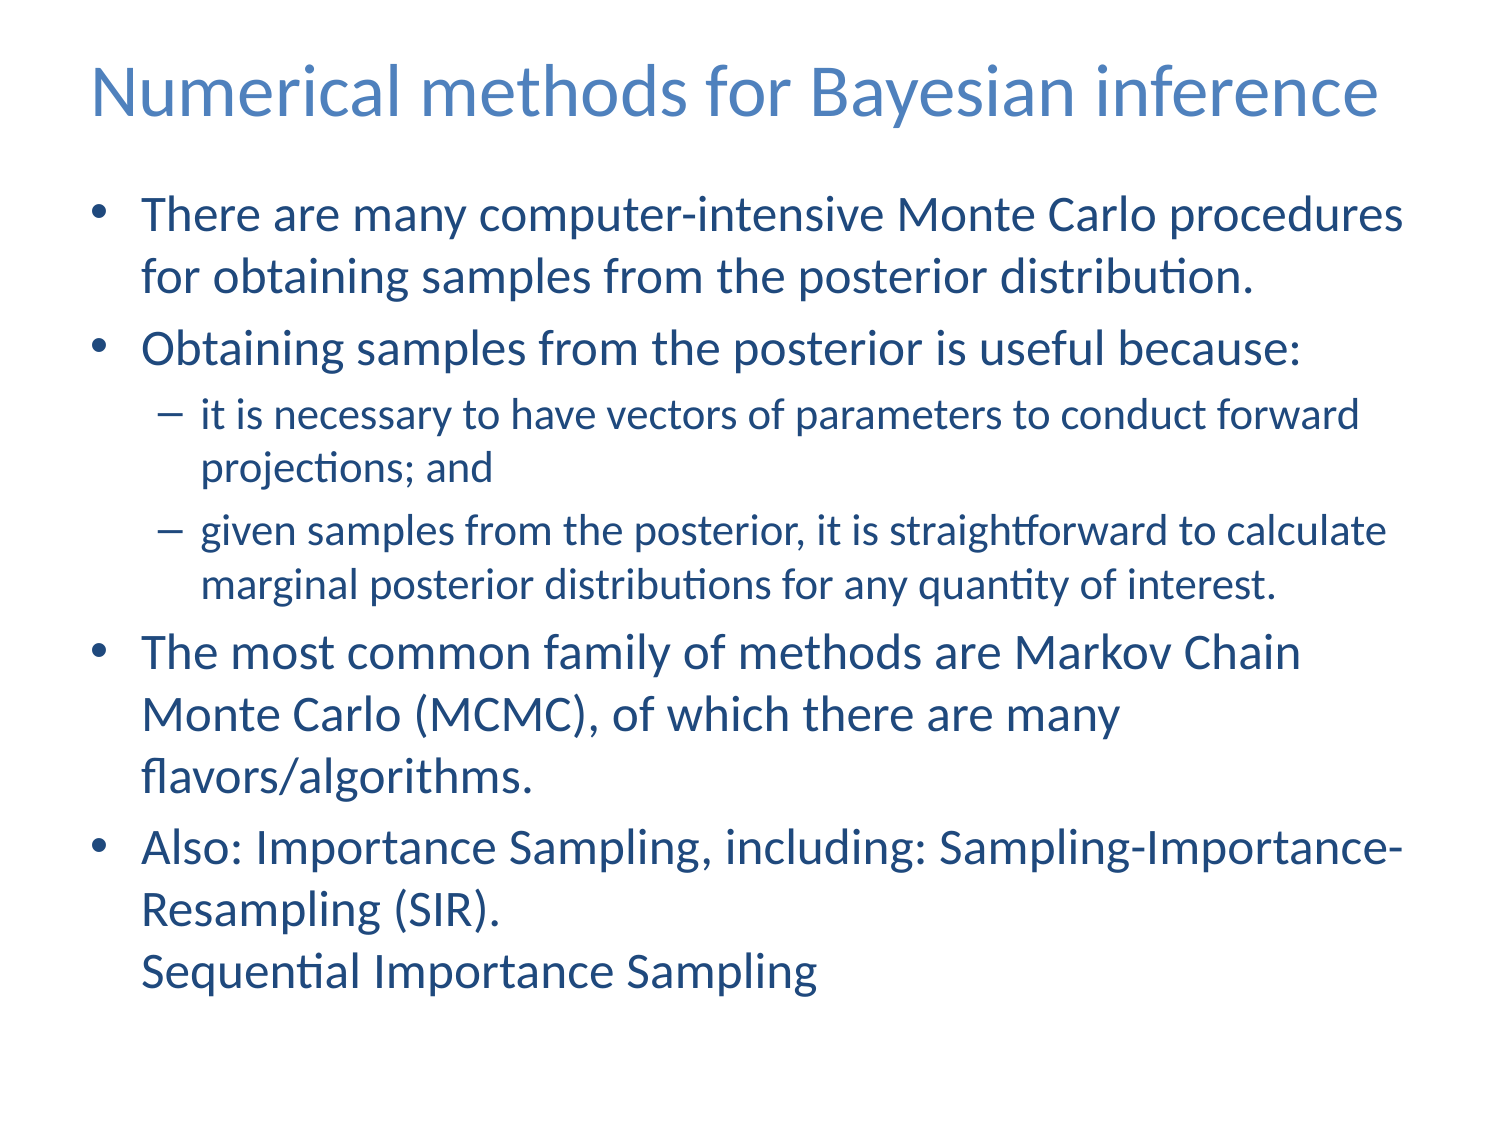

# Numerical methods for Bayesian inference
There are many computer-intensive Monte Carlo procedures for obtaining samples from the posterior distribution.
Obtaining samples from the posterior is useful because:
it is necessary to have vectors of parameters to conduct forward projections; and
given samples from the posterior, it is straightforward to calculate marginal posterior distributions for any quantity of interest.
The most common family of methods are Markov Chain Monte Carlo (MCMC), of which there are many flavors/algorithms.
Also: Importance Sampling, including: Sampling-Importance-Resampling (SIR).
Sequential Importance Sampling